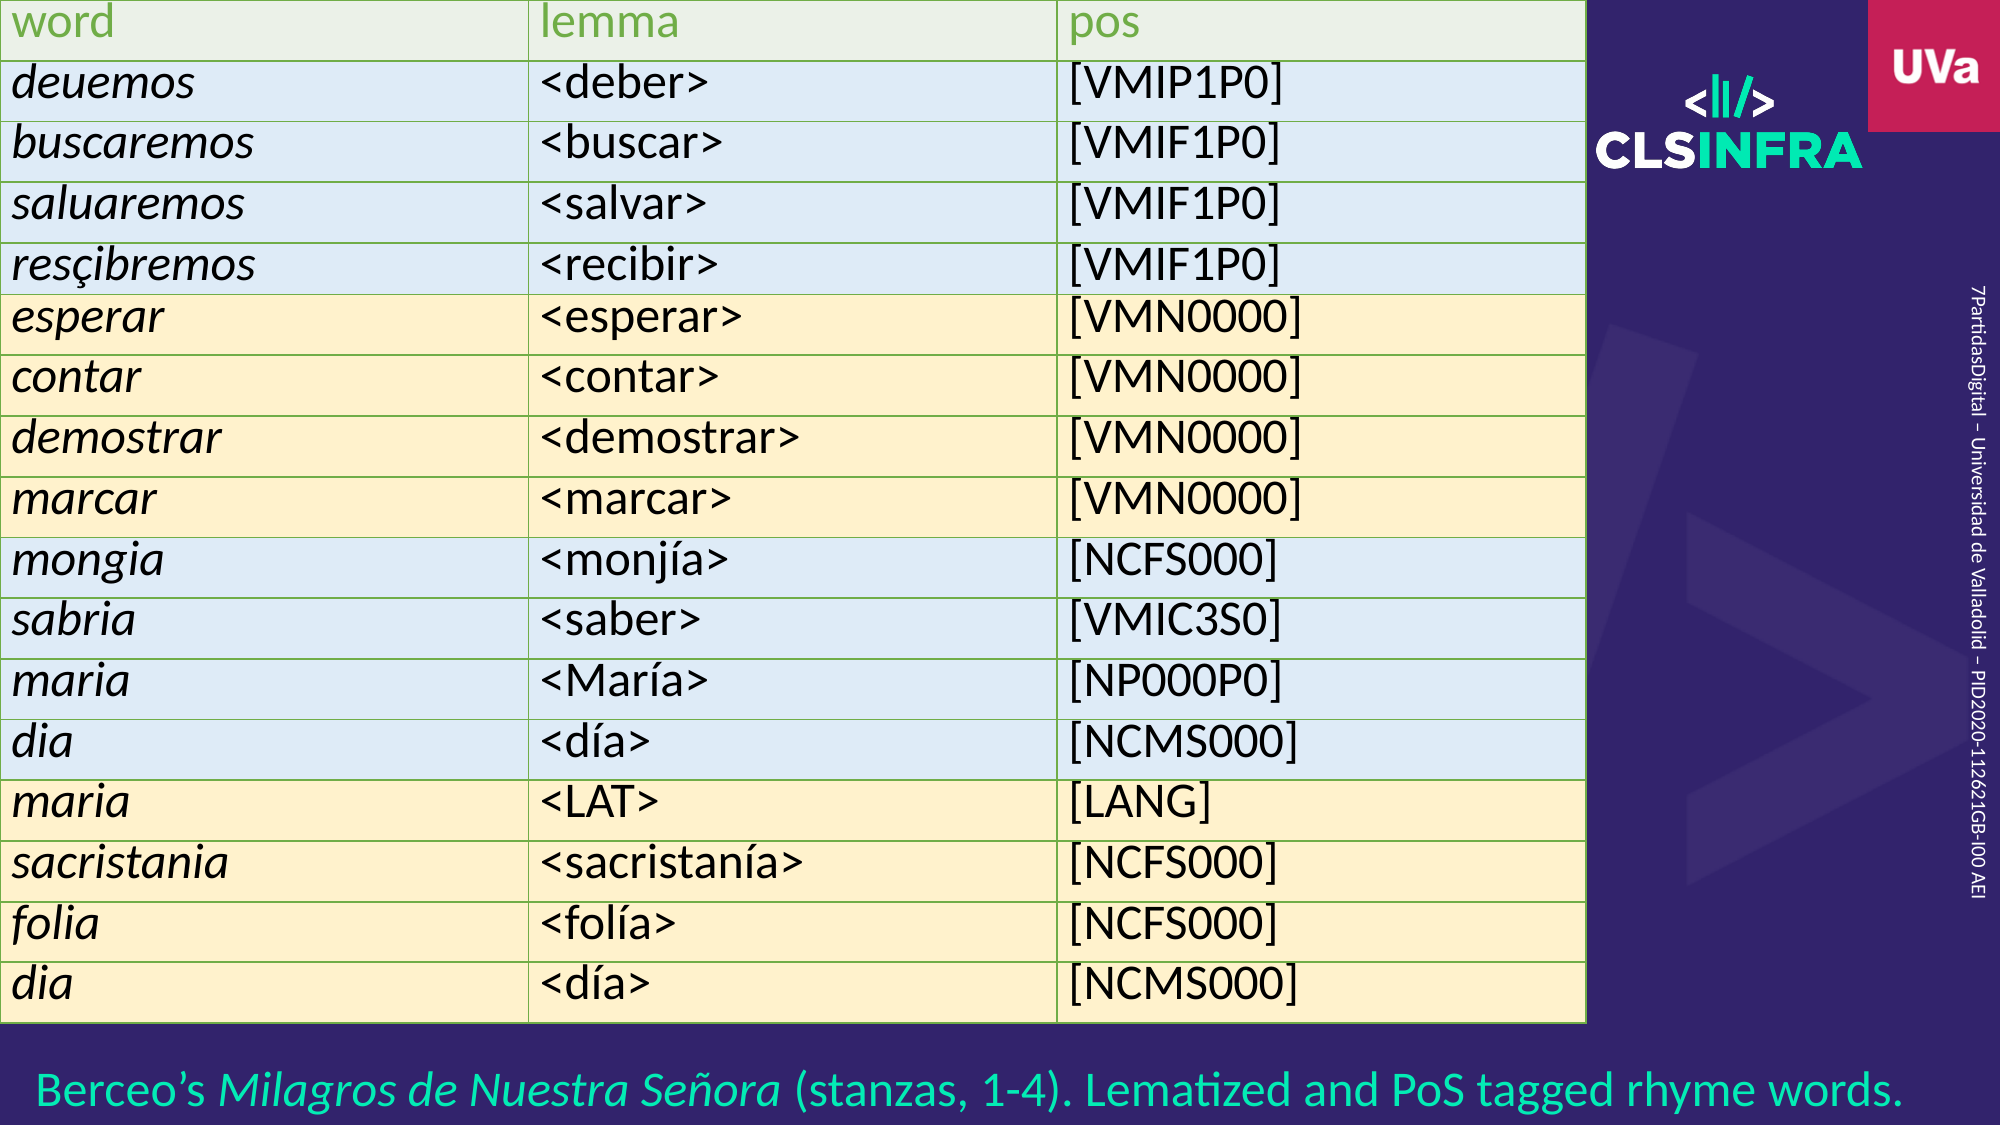

| word | lemma | pos |
| --- | --- | --- |
| deuemos | <deber> | [VMIP1P0] |
| buscaremos | <buscar> | [VMIF1P0] |
| saluaremos | <salvar> | [VMIF1P0] |
| resçibremos | <recibir> | [VMIF1P0] |
| esperar | <esperar> | [VMN0000] |
| contar | <contar> | [VMN0000] |
| demostrar | <demostrar> | [VMN0000] |
| marcar | <marcar> | [VMN0000] |
| mongia | <monjía> | [NCFS000] |
| sabria | <saber> | [VMIC3S0] |
| maria | <María> | [NP000P0] |
| dia | <día> | [NCMS000] |
| maria | <LAT> | [LANG] |
| sacristania | <sacristanía> | [NCFS000] |
| folia | <folía> | [NCFS000] |
| dia | <día> | [NCMS000] |
Berceo’s Milagros de Nuestra Señora (stanzas, 1-4). Lematized and PoS tagged rhyme words.